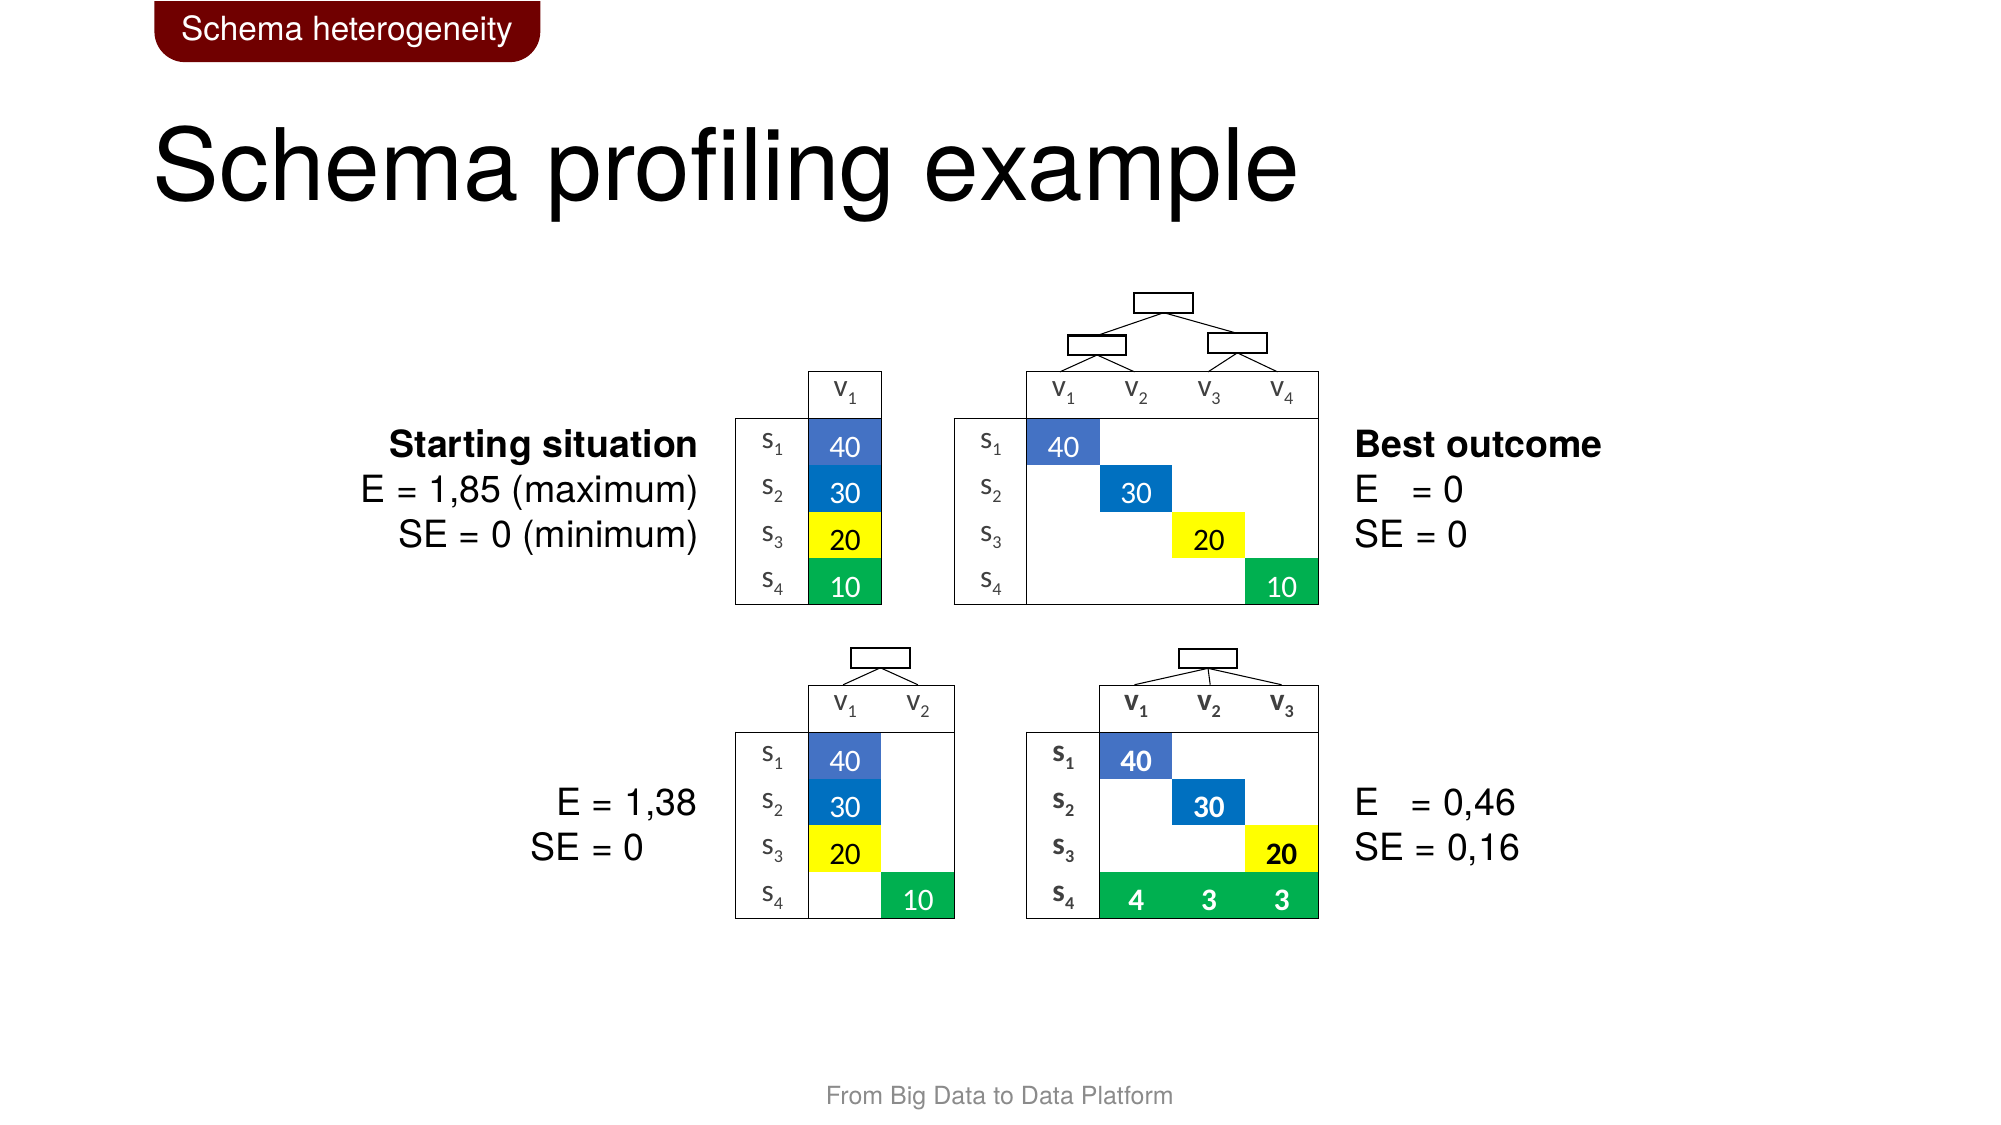

Schema heterogeneity
# Schema profiling example

|  | v1 |  |  | v1 | v2 | v3 | v4 |
| --- | --- | --- | --- | --- | --- | --- | --- |
| s1 | 40 |  | s1 | 40 |  |  |  |
| s2 | 30 |  | s2 |  | 30 |  |  |
| s3 | 20 |  | s3 |  |  | 20 |  |
| s4 | 10 |  | s4 |  |  |  | 10 |
Starting situation
E = 1,85 (maximum)
SE = 0 (minimum)
Best outcome
E   = 0
SE = 0

|  | v1 | v2 |  |  | v1 | v2 | v3 |
| --- | --- | --- | --- | --- | --- | --- | --- |
| s1 | 40 |  |  | s1 | 40 |  |  |
| s2 | 30 |  |  | s2 |  | 30 |  |
| s3 | 20 |  |  | s3 |  |  | 20 |
| s4 |  | 10 |  | s4 | 4 | 3 | 3 |
E   = 0,46
SE = 0,16
E = 1,38
SE = 0